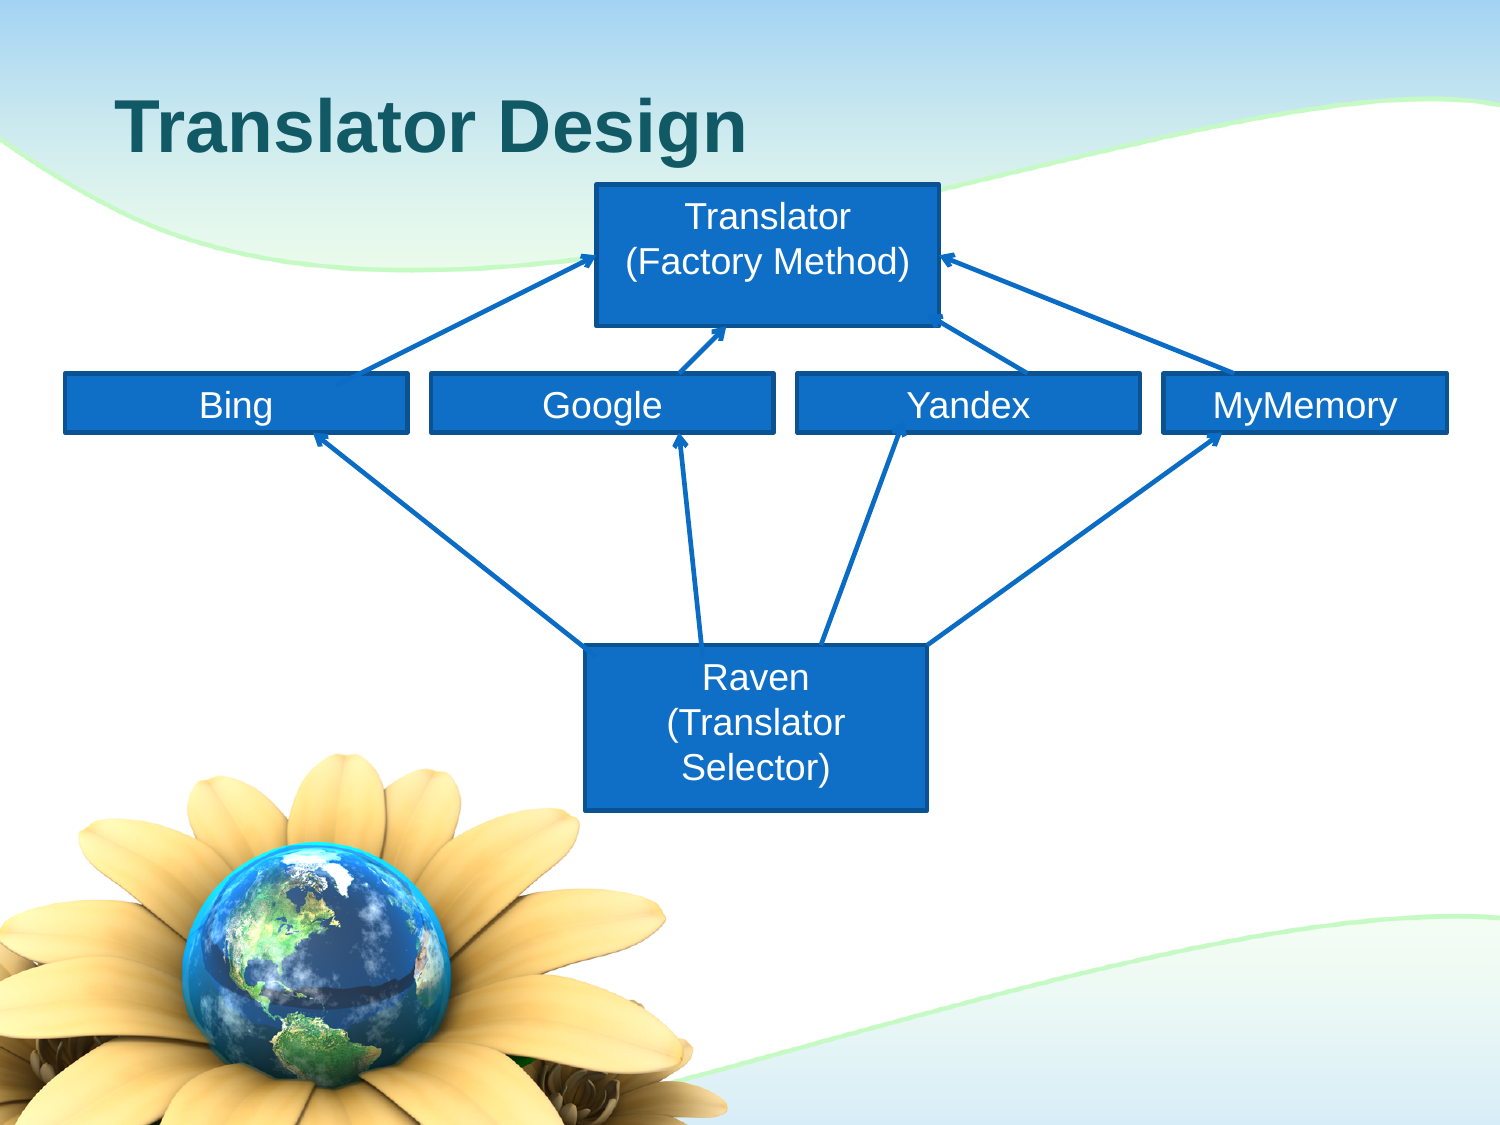

# Translator Design
Translator
(Factory Method)
Bing
Google
Yandex
MyMemory
Raven
(Translator Selector)